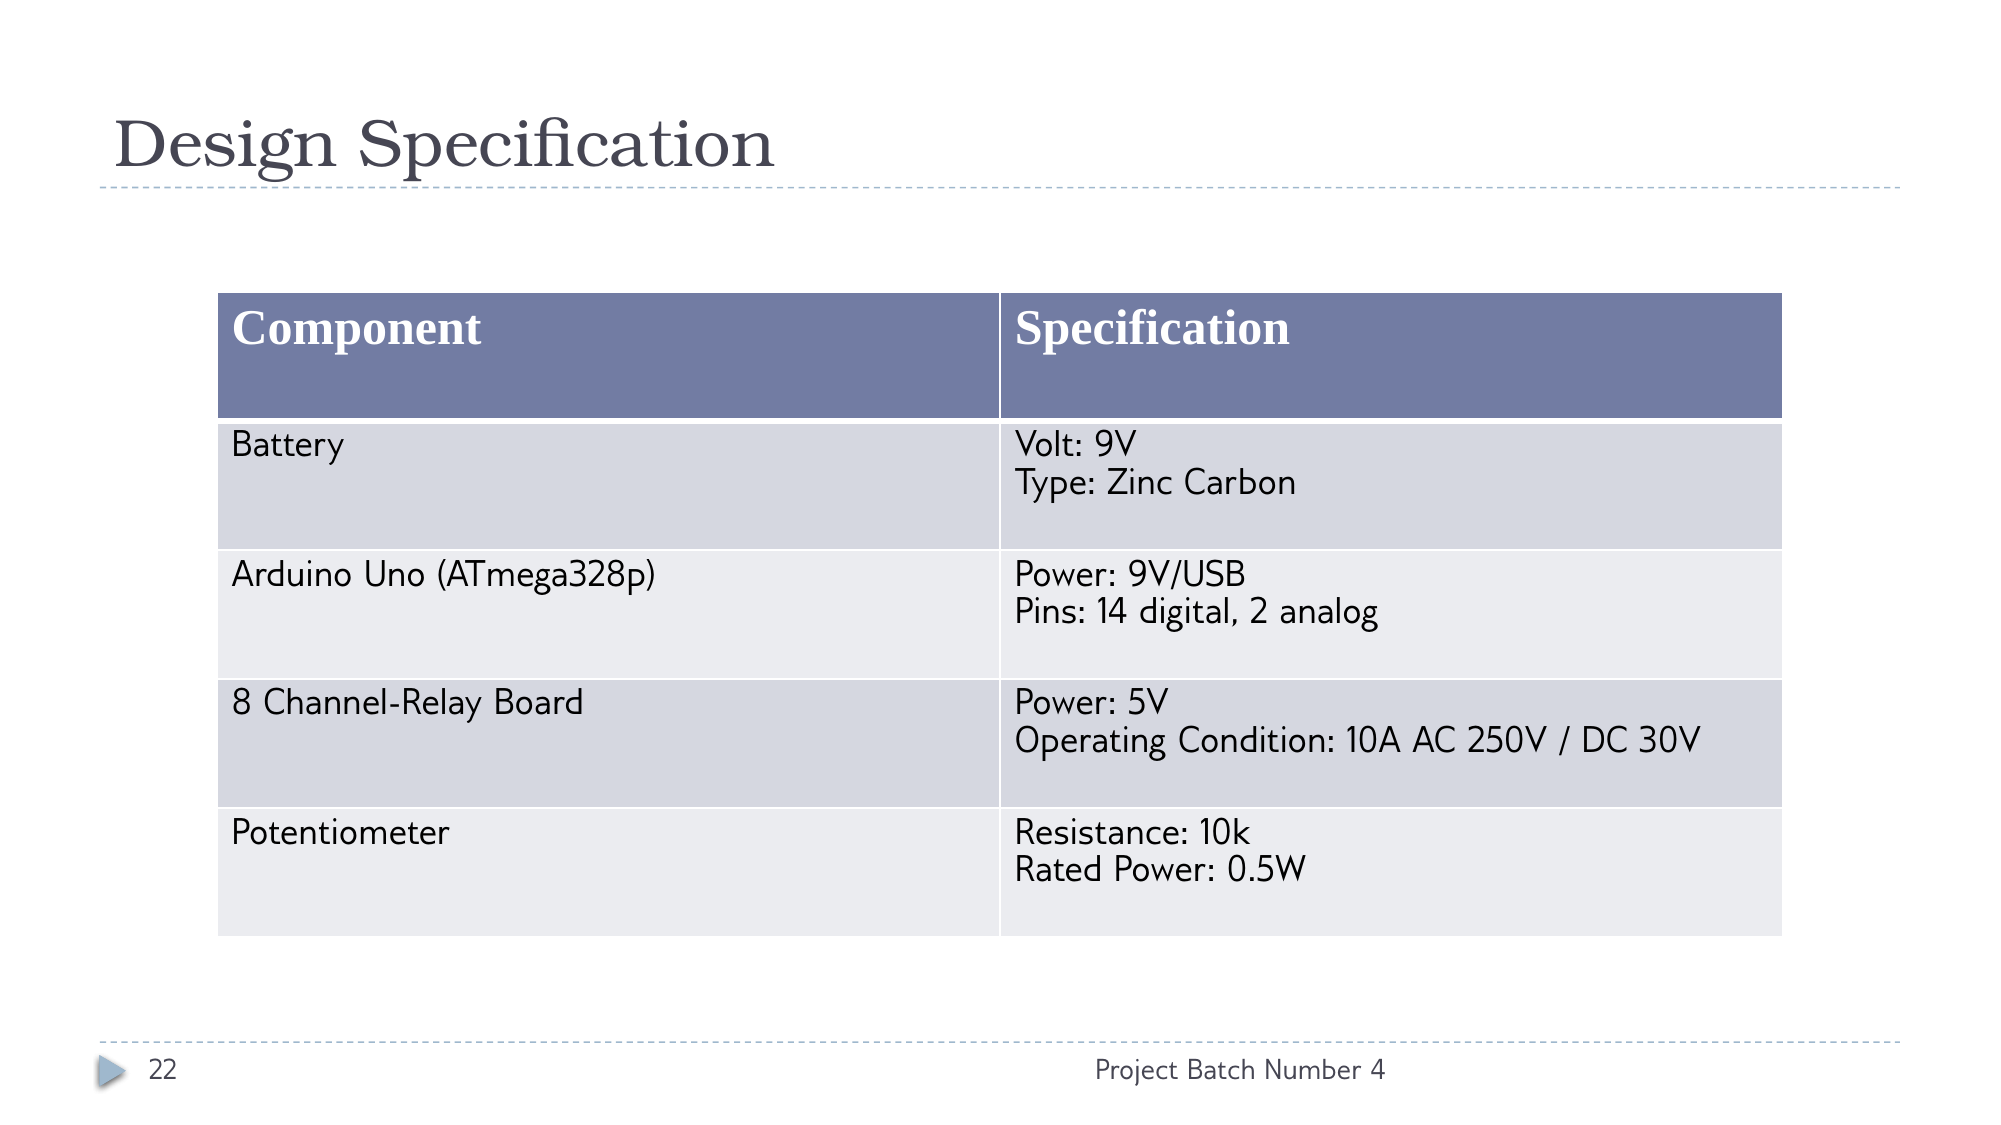

# Design Specification
| Component | Specification |
| --- | --- |
| Battery | Volt: 9V Type: Zinc Carbon |
| Arduino Uno (ATmega328p) | Power: 9V/USB Pins: 14 digital, 2 analog |
| 8 Channel-Relay Board | Power: 5V Operating Condition: 10A AC 250V / DC 30V |
| Potentiometer | Resistance: 10k Rated Power: 0.5W |
22
Project Batch Number 4